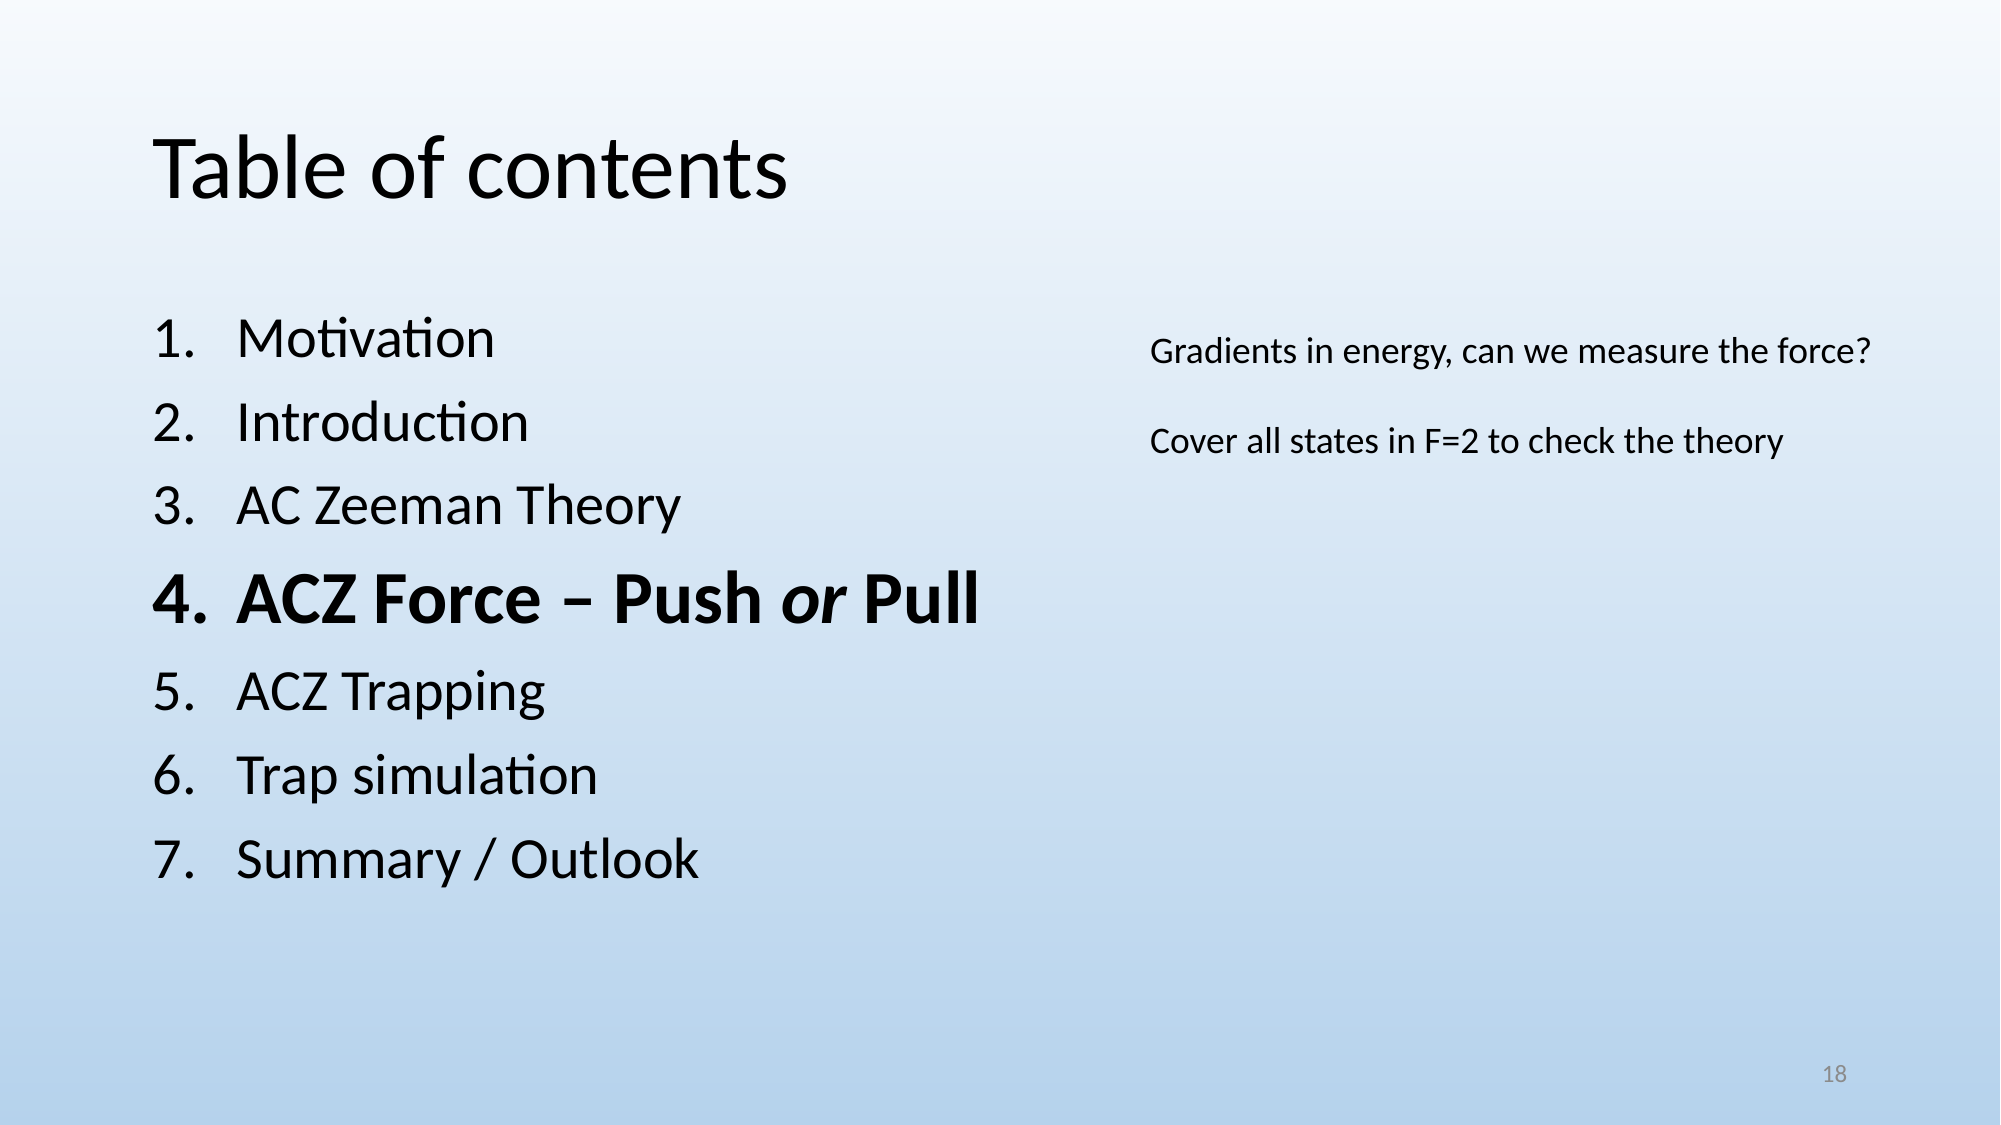

# Table of contents
Motivation
Introduction
AC Zeeman Theory
ACZ Force – Push or Pull
ACZ Trapping
Trap simulation
Summary / Outlook
Gradients in energy, can we measure the force?

Cover all states in F=2 to check the theory
18